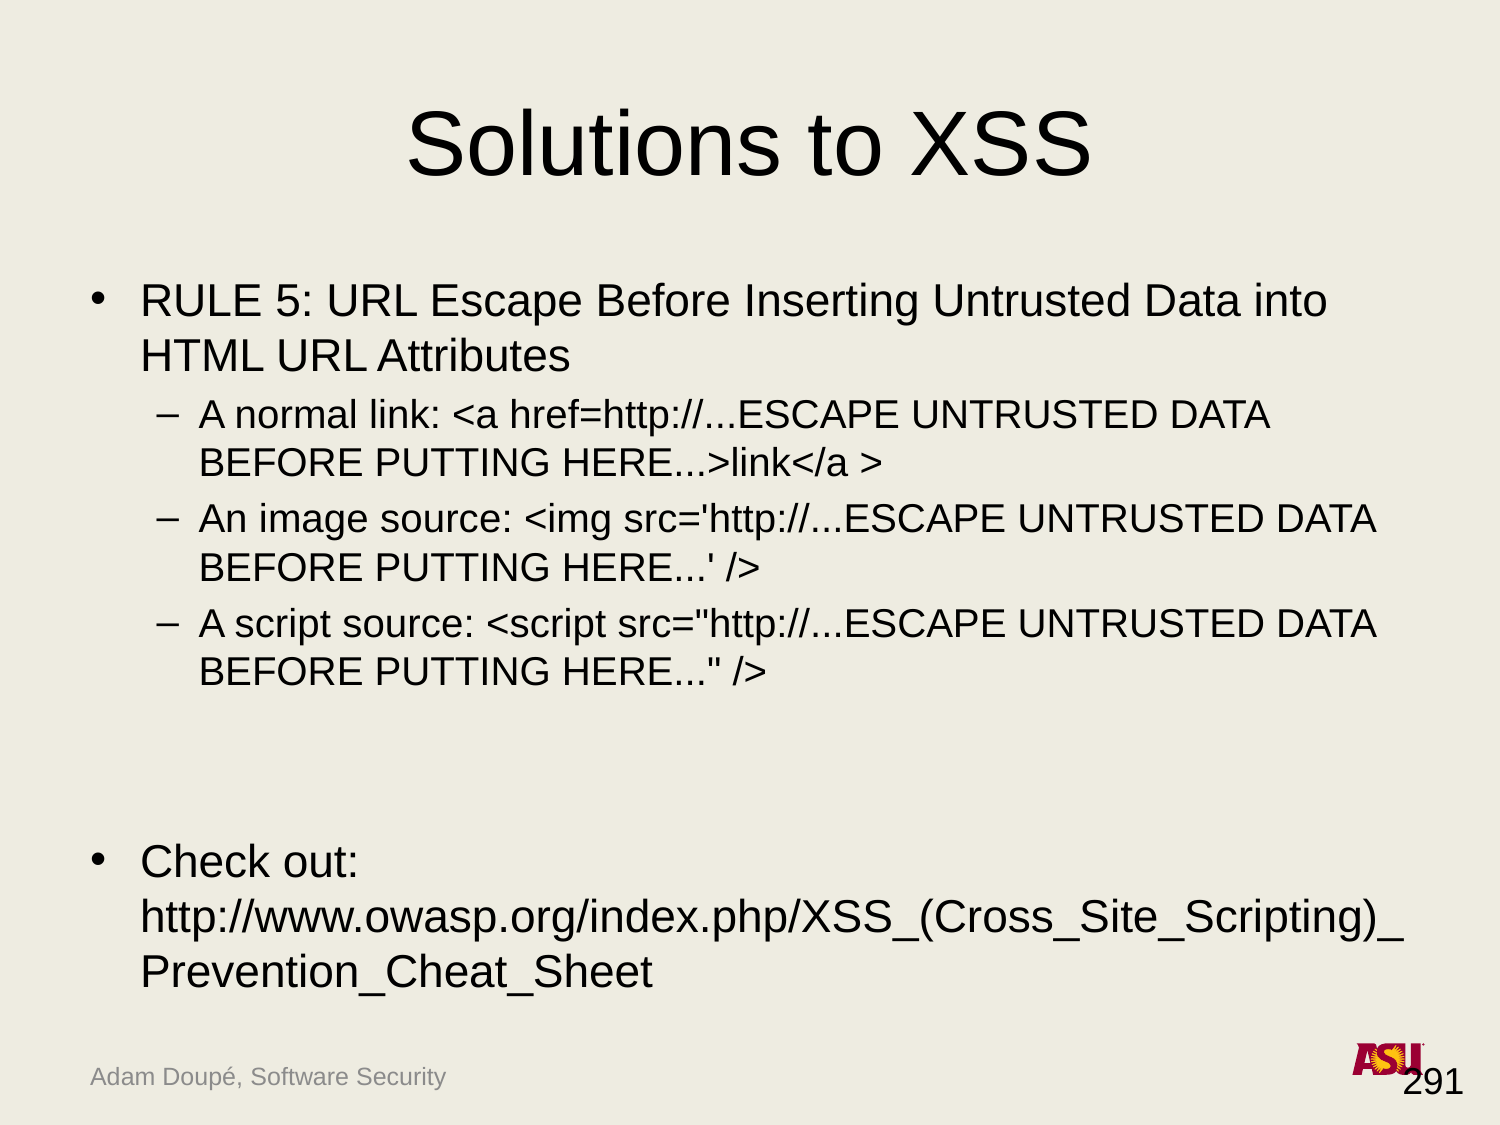

# Solutions to XSS
RULE 5: URL Escape Before Inserting Untrusted Data into HTML URL Attributes
A normal link: <a href=http://...ESCAPE UNTRUSTED DATA BEFORE PUTTING HERE...>link</a >
An image source: <img src='http://...ESCAPE UNTRUSTED DATA BEFORE PUTTING HERE...' />
A script source: <script src="http://...ESCAPE UNTRUSTED DATA BEFORE PUTTING HERE..." />

Check out: http://www.owasp.org/index.php/XSS_(Cross_Site_Scripting)_Prevention_Cheat_Sheet

291